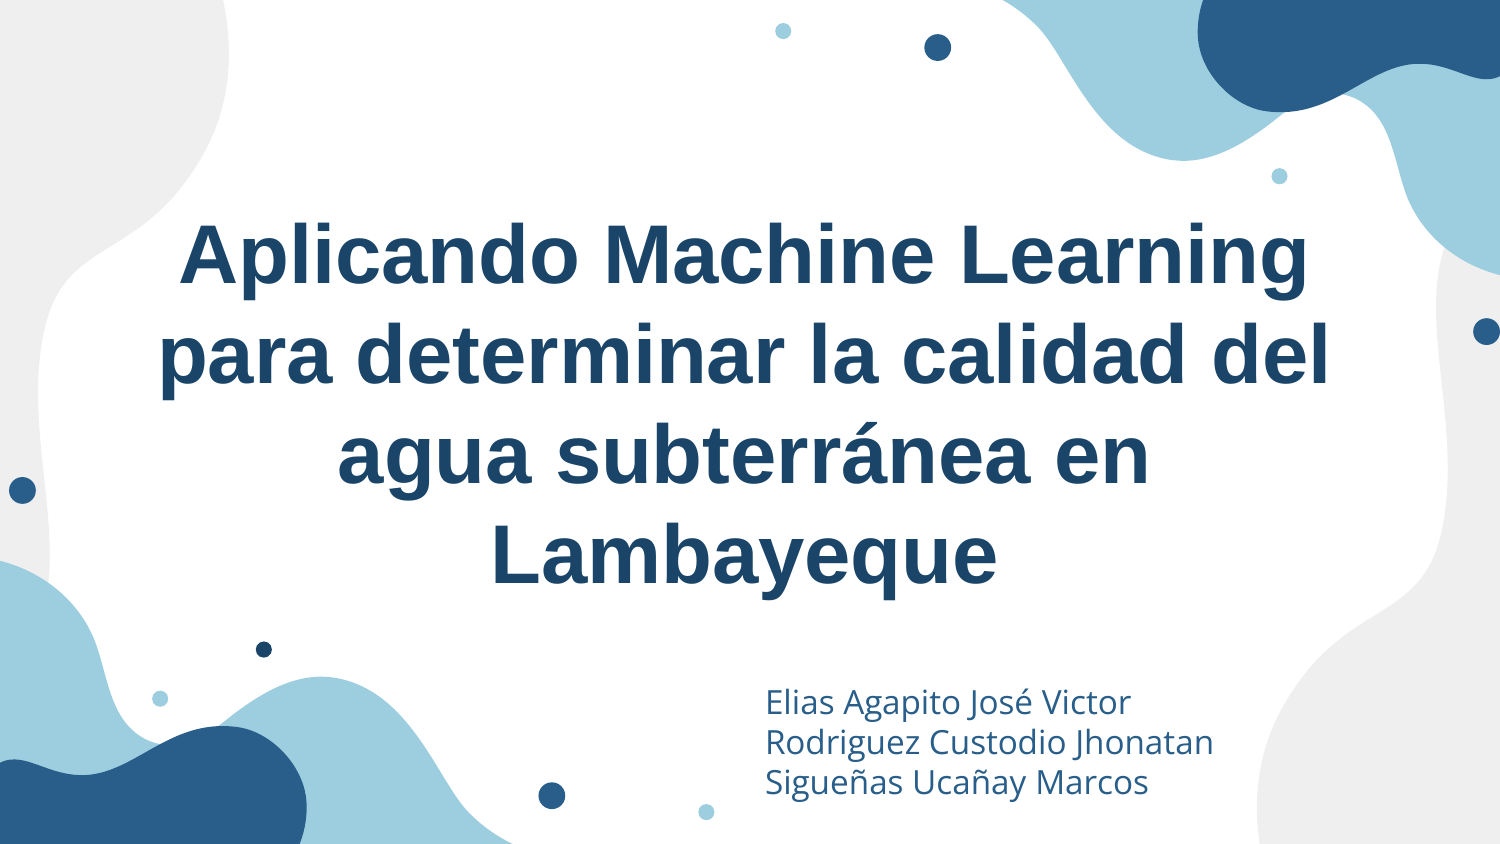

# Aplicando Machine Learning para determinar la calidad del agua subterránea en Lambayeque
Elias Agapito José Victor
Rodriguez Custodio Jhonatan
Sigueñas Ucañay Marcos